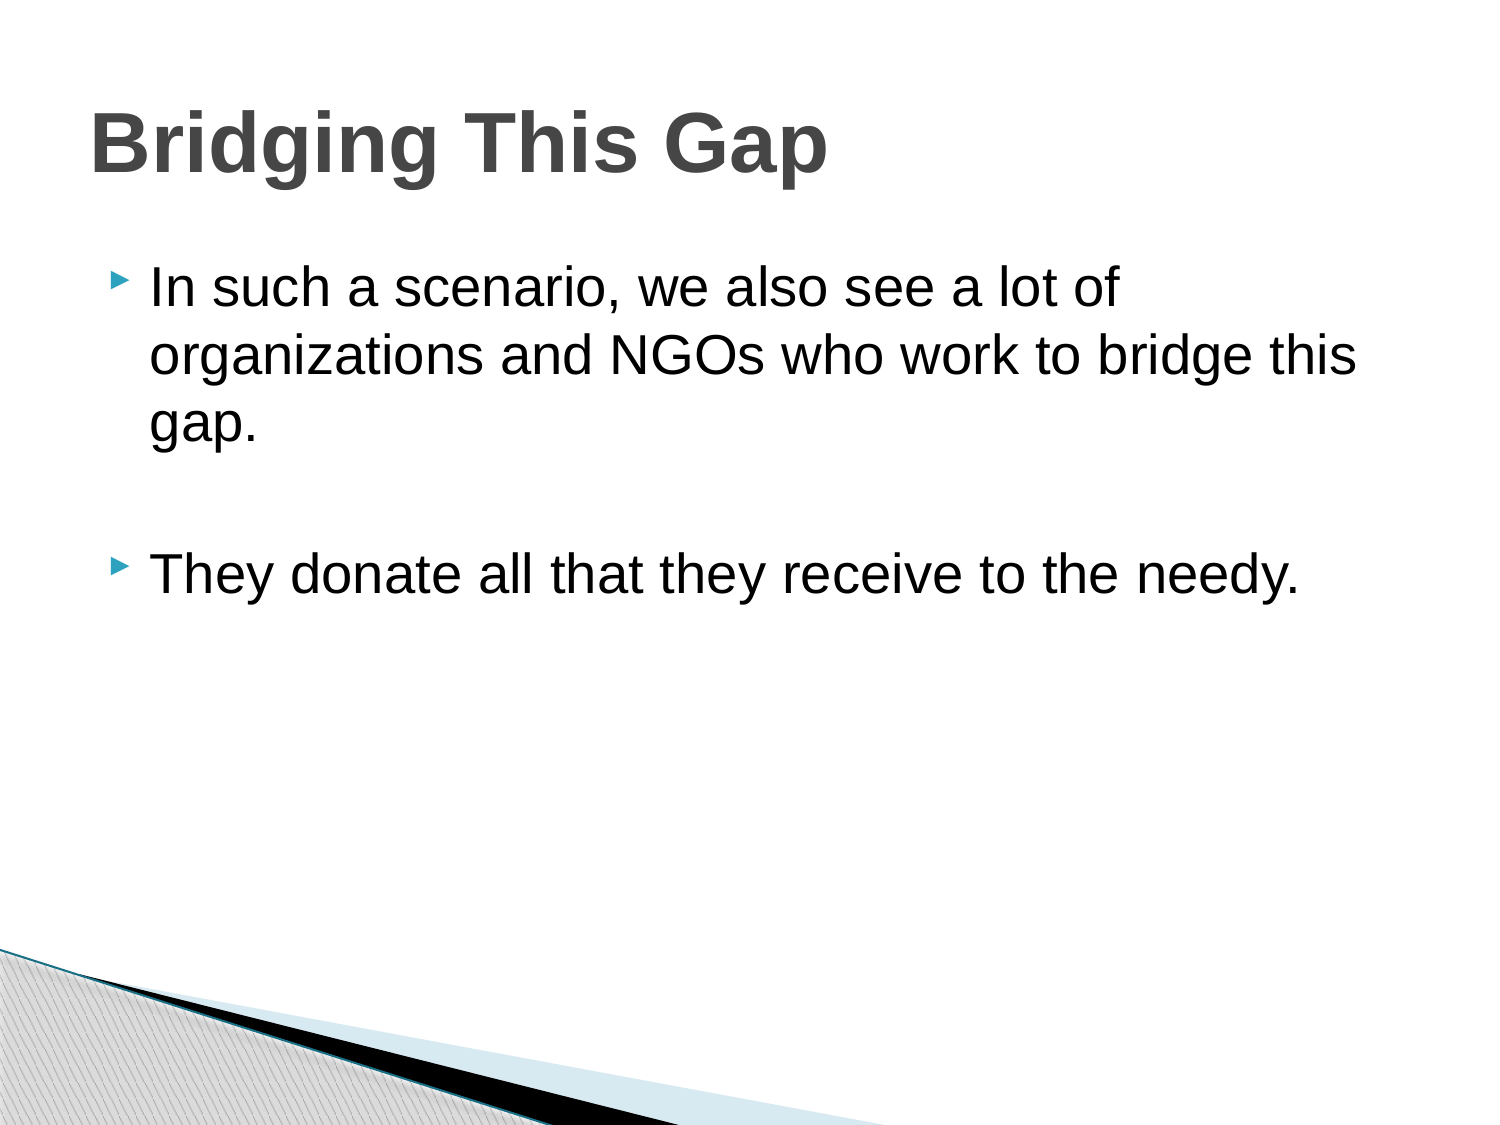

# Bridging This Gap
In such a scenario, we also see a lot of organizations and NGOs who work to bridge this gap.

They donate all that they receive to the needy.